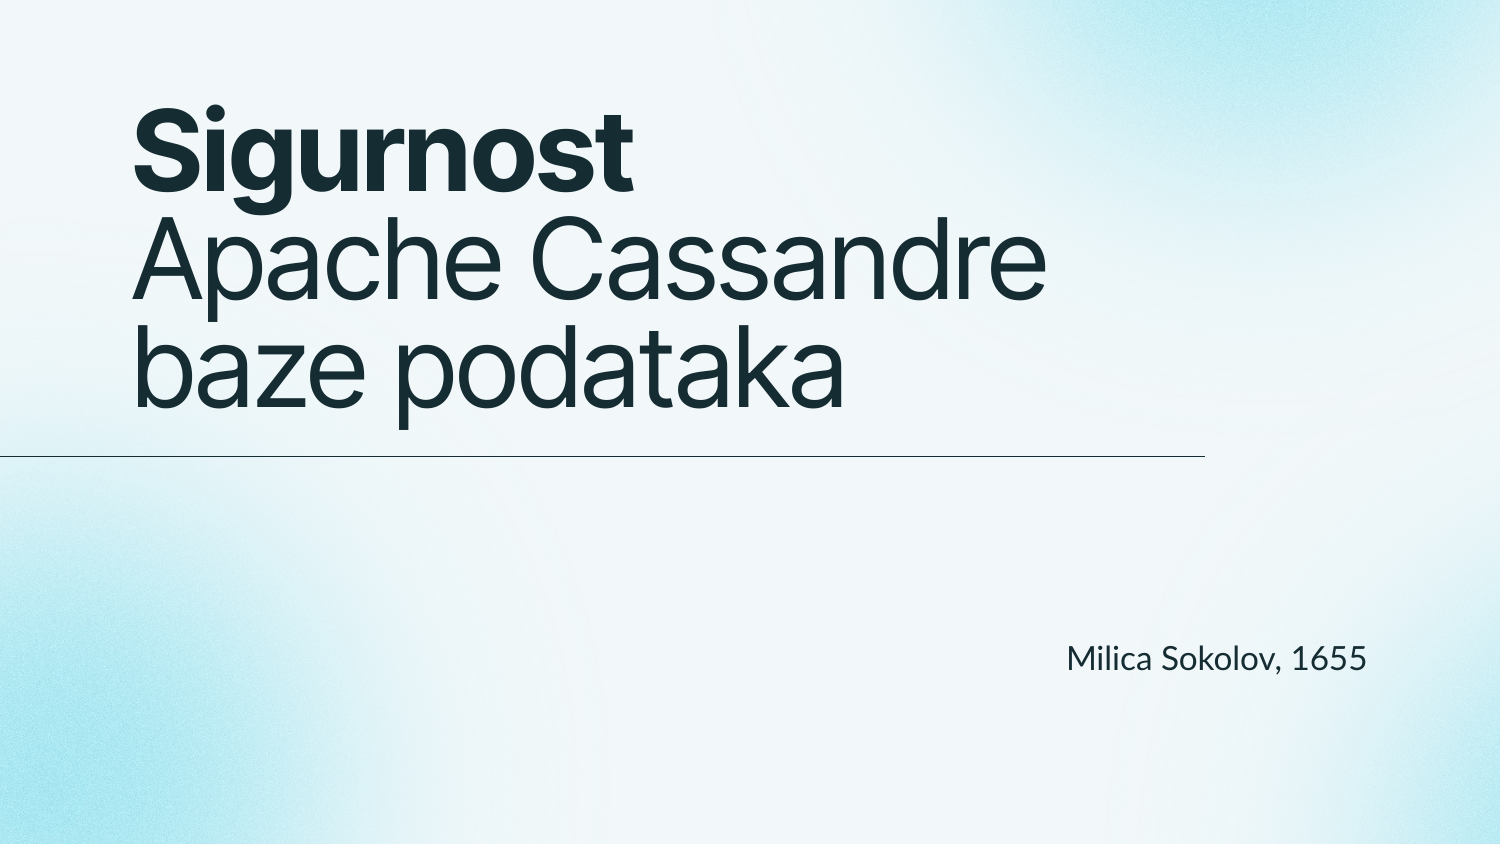

# Sigurnost Apache Cassandre baze podataka
Milica Sokolov, 1655